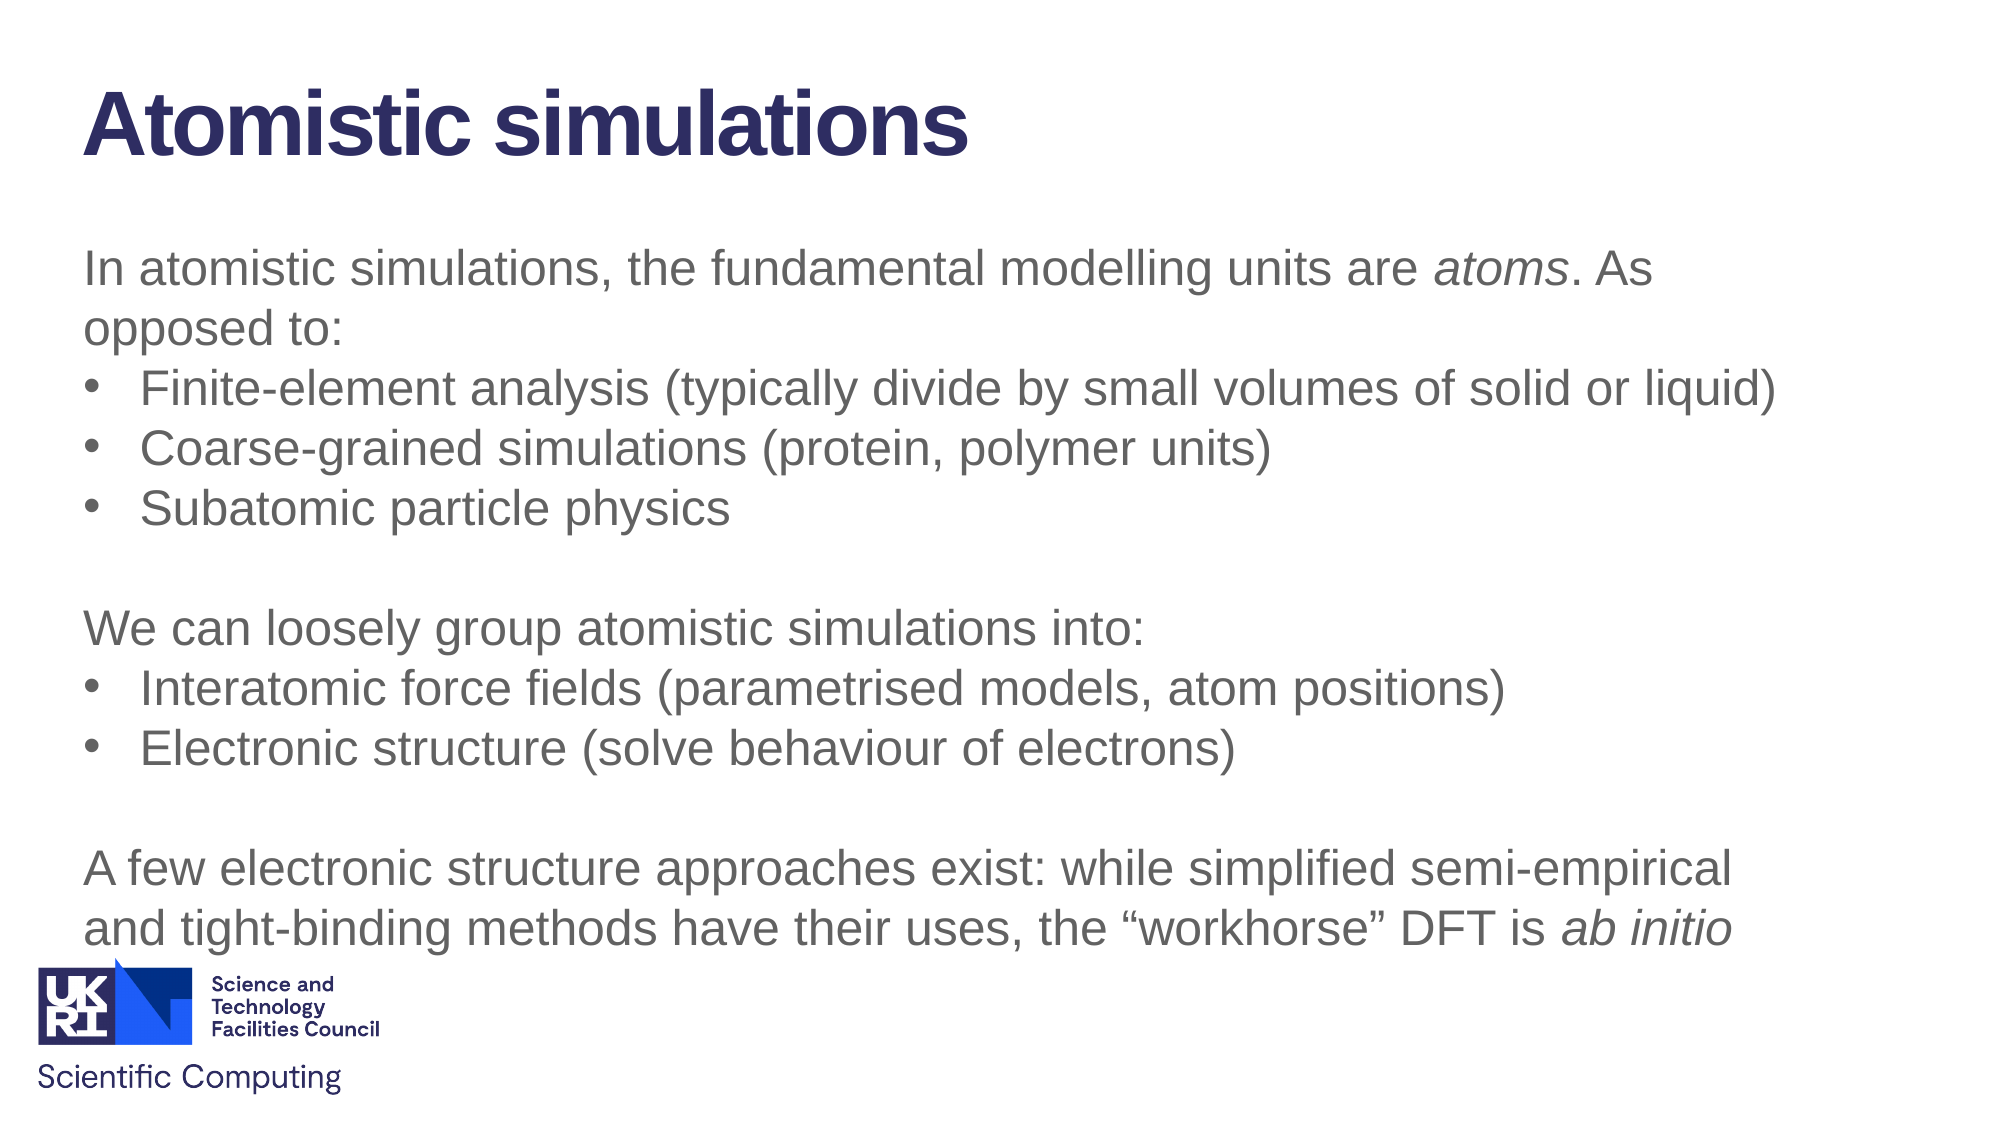

Atomistic simulations
In atomistic simulations, the fundamental modelling units are atoms. As opposed to:
Finite-element analysis (typically divide by small volumes of solid or liquid)
Coarse-grained simulations (protein, polymer units)
Subatomic particle physics

We can loosely group atomistic simulations into:
Interatomic force fields (parametrised models, atom positions)
Electronic structure (solve behaviour of electrons)

A few electronic structure approaches exist: while simplified semi-empirical and tight-binding methods have their uses, the “workhorse” DFT is ab initio